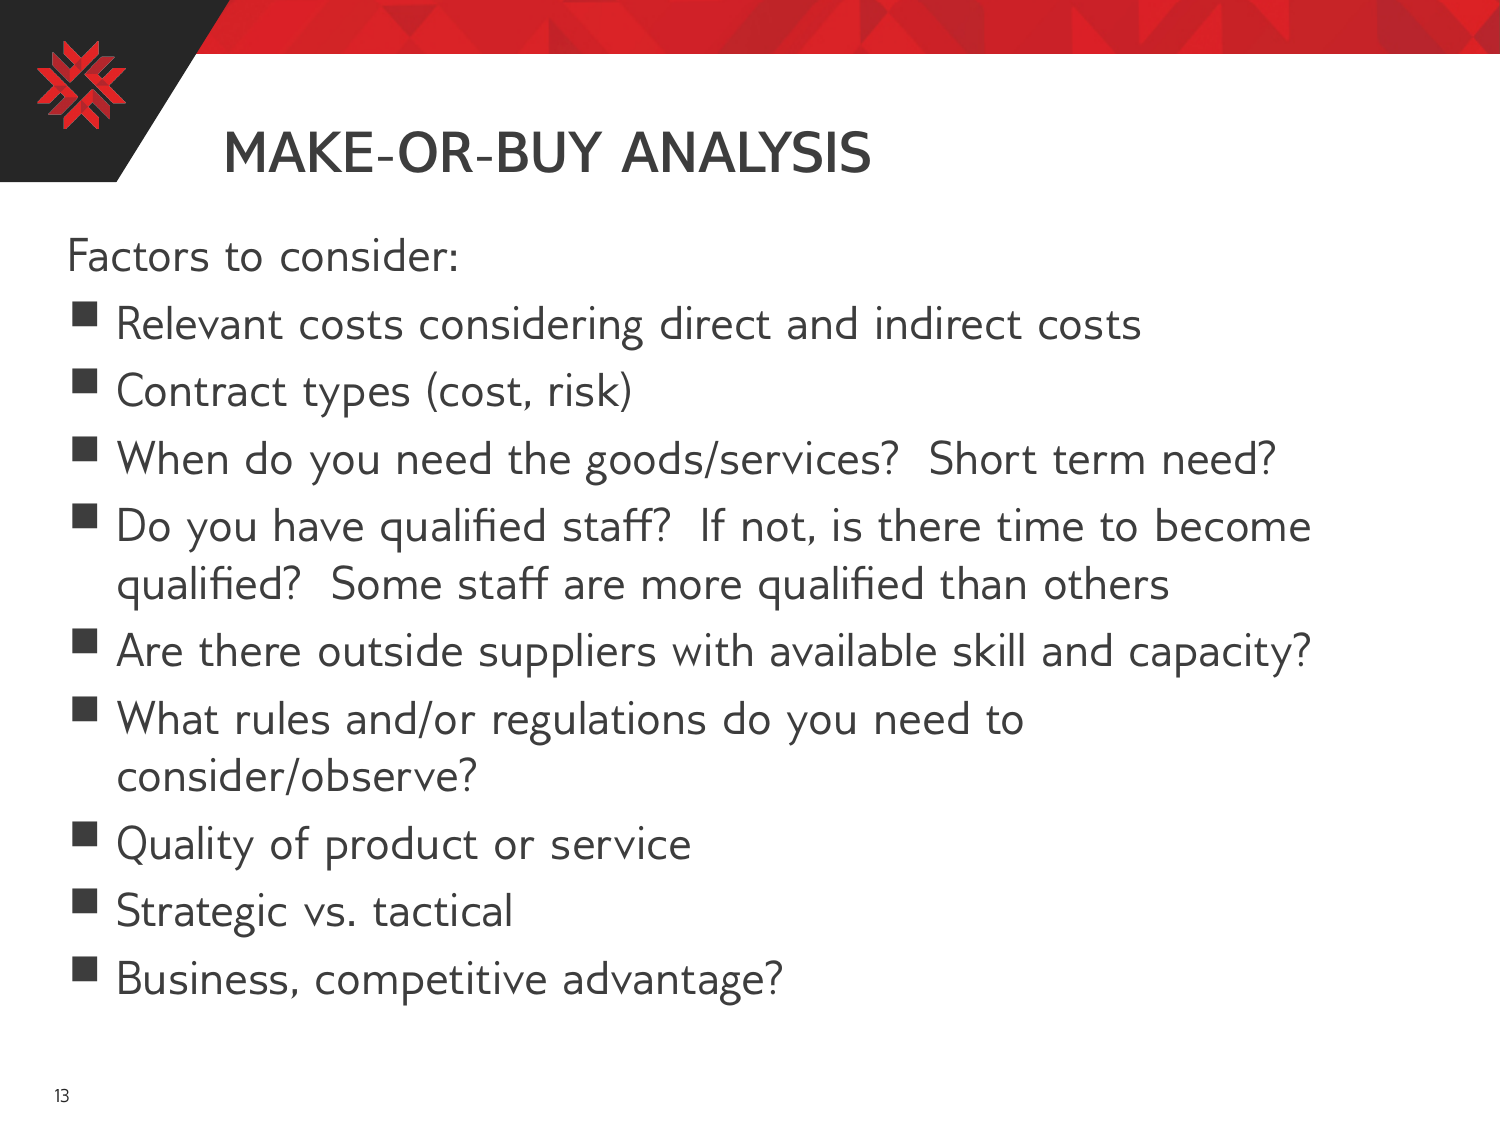

# Make-or-buy analysis
Factors to consider:
Relevant costs considering direct and indirect costs
Contract types (cost, risk)
When do you need the goods/services?  Short term need?
Do you have qualified staff?  If not, is there time to become qualified?  Some staff are more qualified than others
Are there outside suppliers with available skill and capacity?
What rules and/or regulations do you need to consider/observe?
Quality of product or service
Strategic vs. tactical
Business, competitive advantage?
13